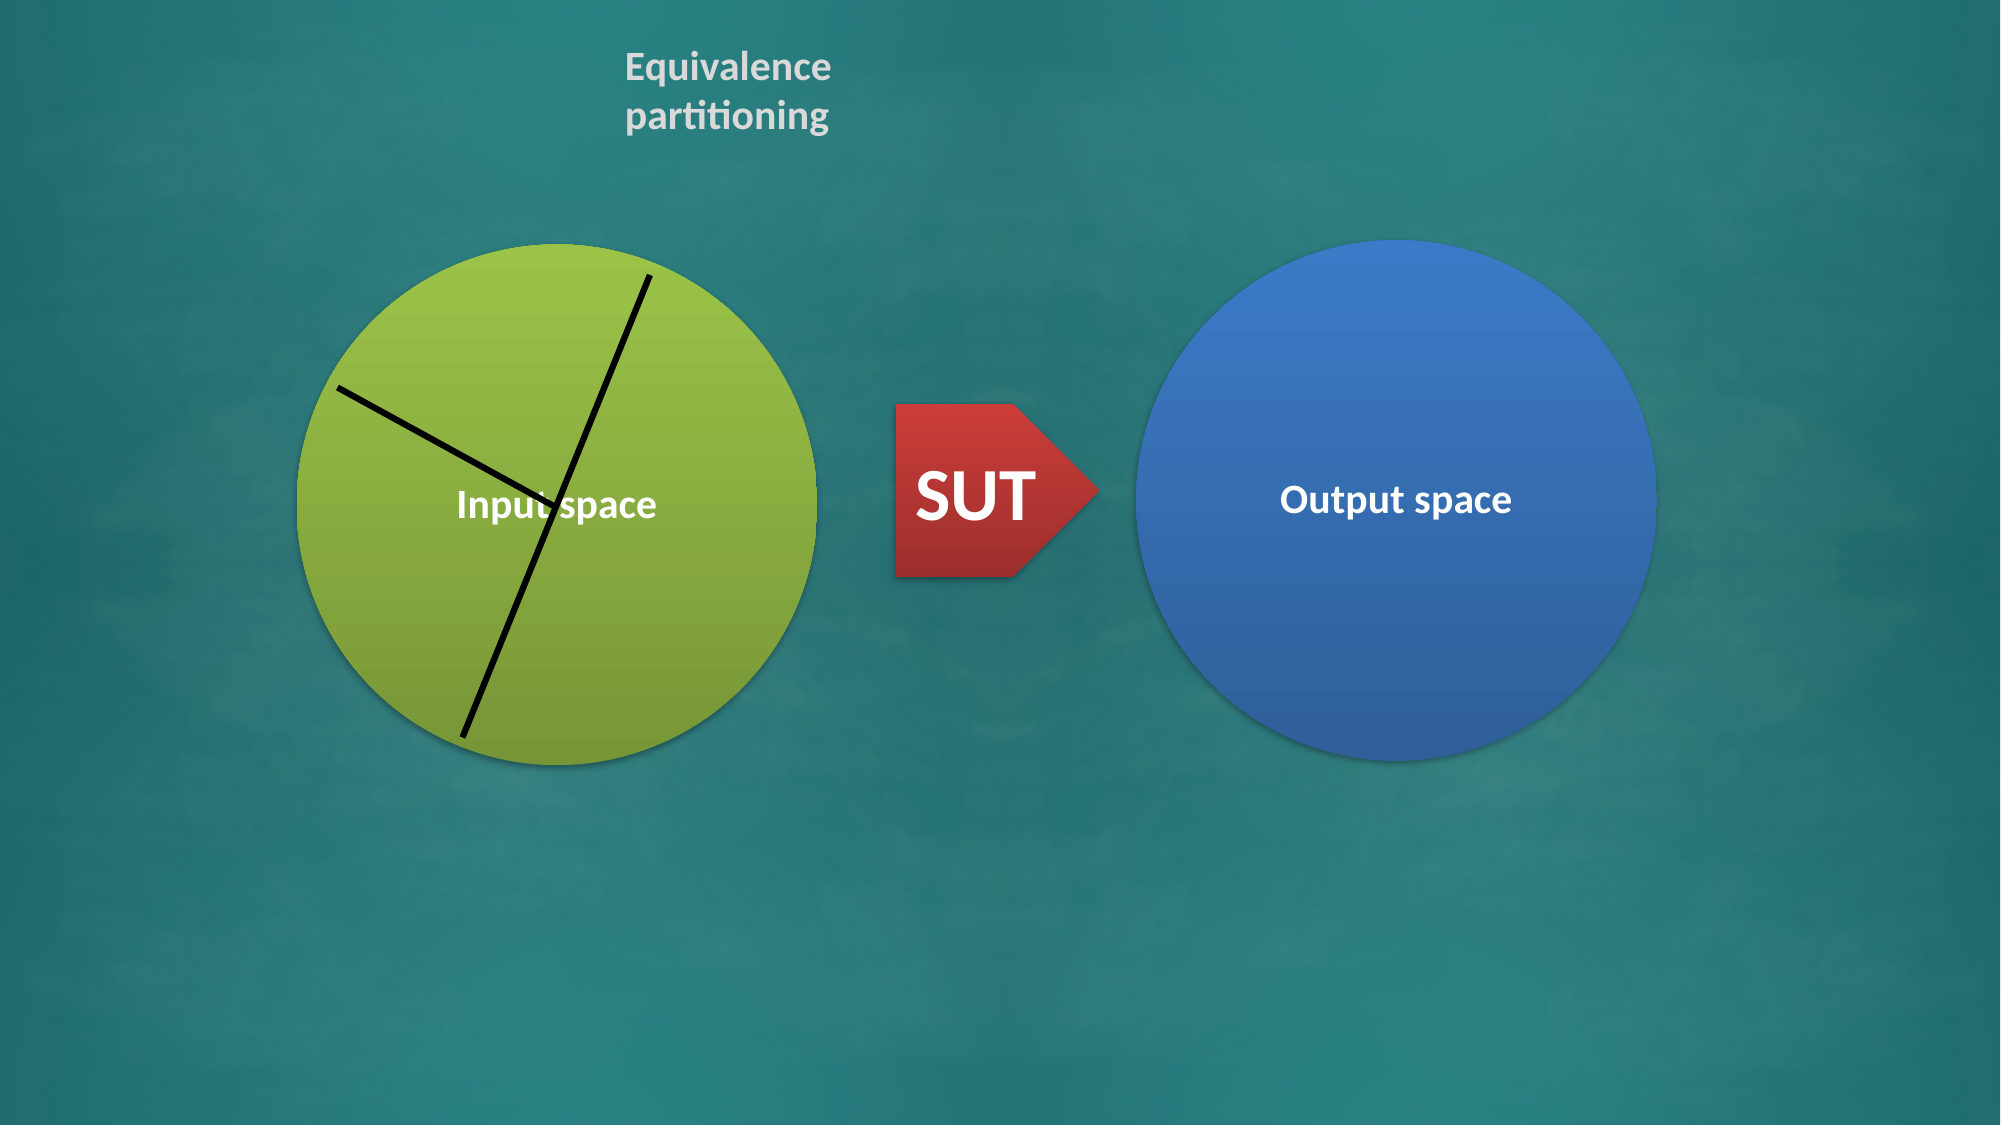

Equivalence partitioning
Output space
Input space
SUT